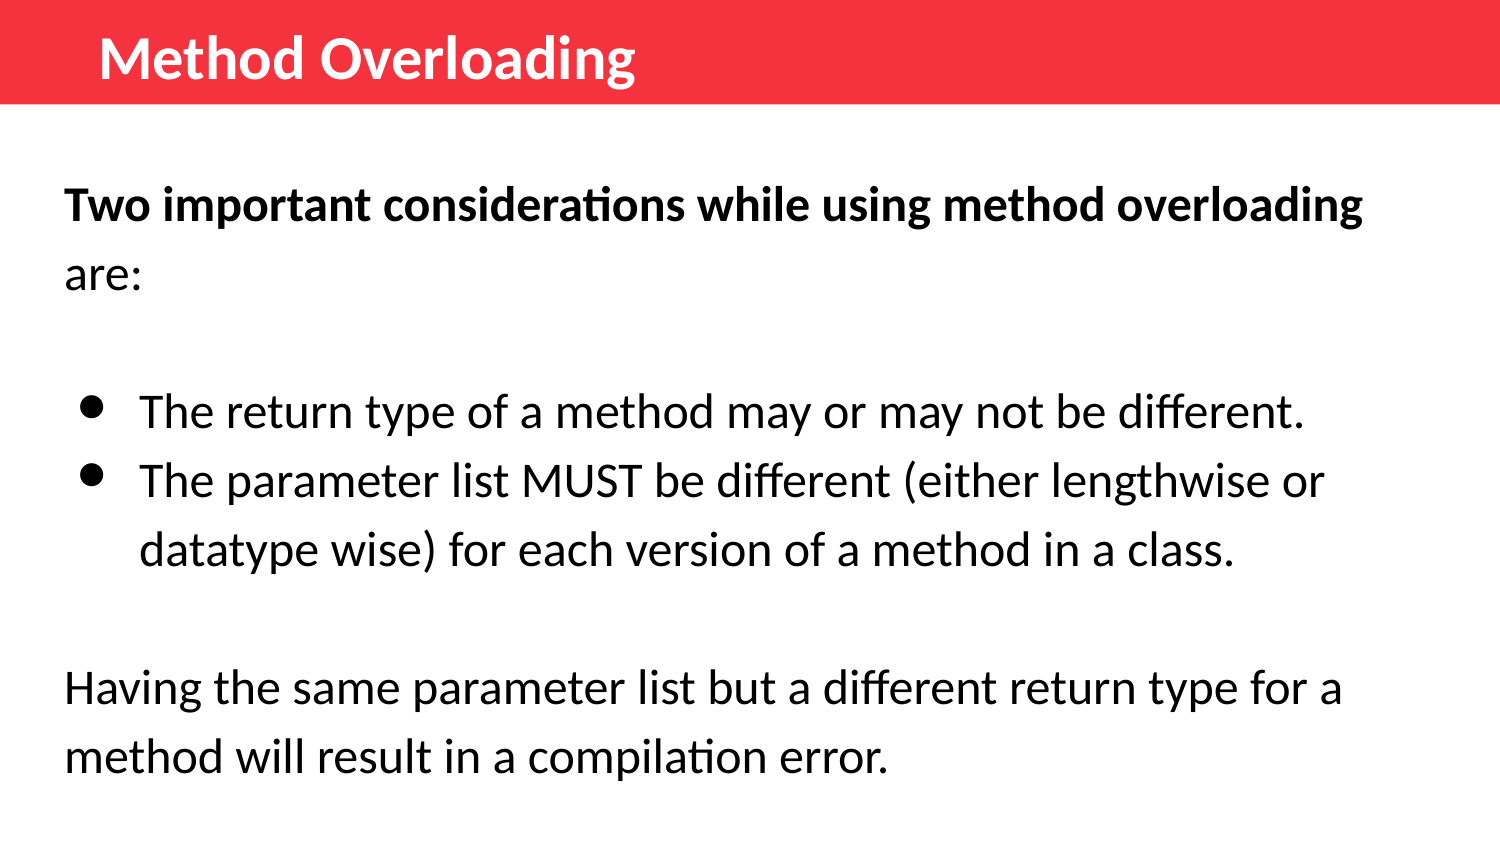

Method Overloading

Two important considerations while using method overloading are:

The return type of a method may or may not be different.
The parameter list MUST be different (either lengthwise or datatype wise) for each version of a method in a class.

Having the same parameter list but a different return type for a method will result in a compilation error.